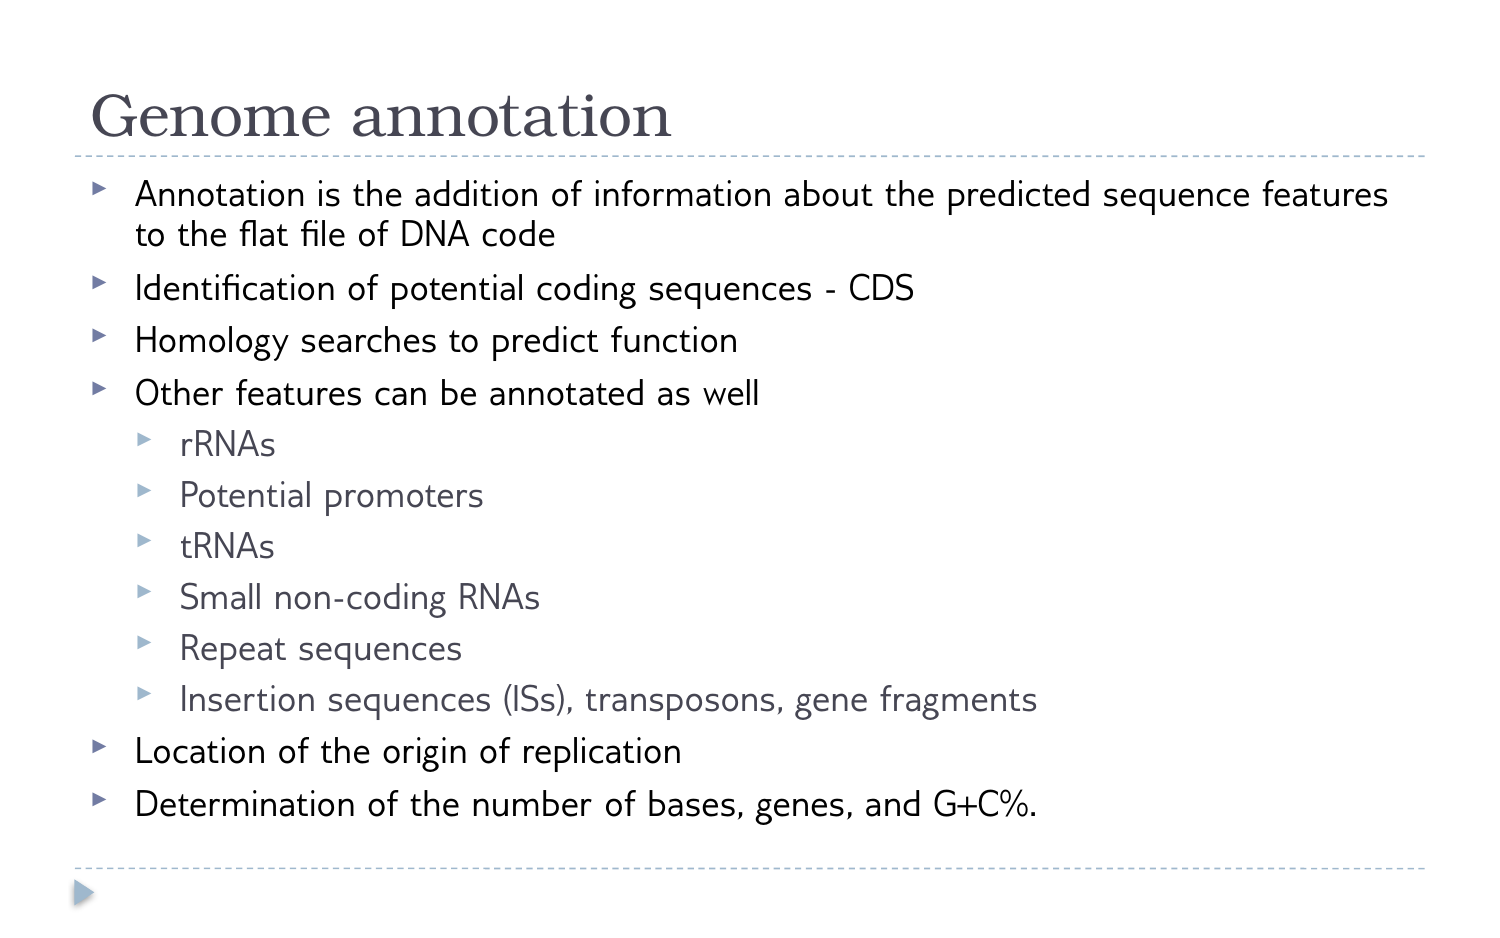

# Genome annotation
Annotation is the addition of information about the predicted sequence features to the flat file of DNA code
Identification of potential coding sequences - CDS
Homology searches to predict function
Other features can be annotated as well
rRNAs
Potential promoters
tRNAs
Small non-coding RNAs
Repeat sequences
Insertion sequences (ISs), transposons, gene fragments
Location of the origin of replication
Determination of the number of bases, genes, and G+C%.